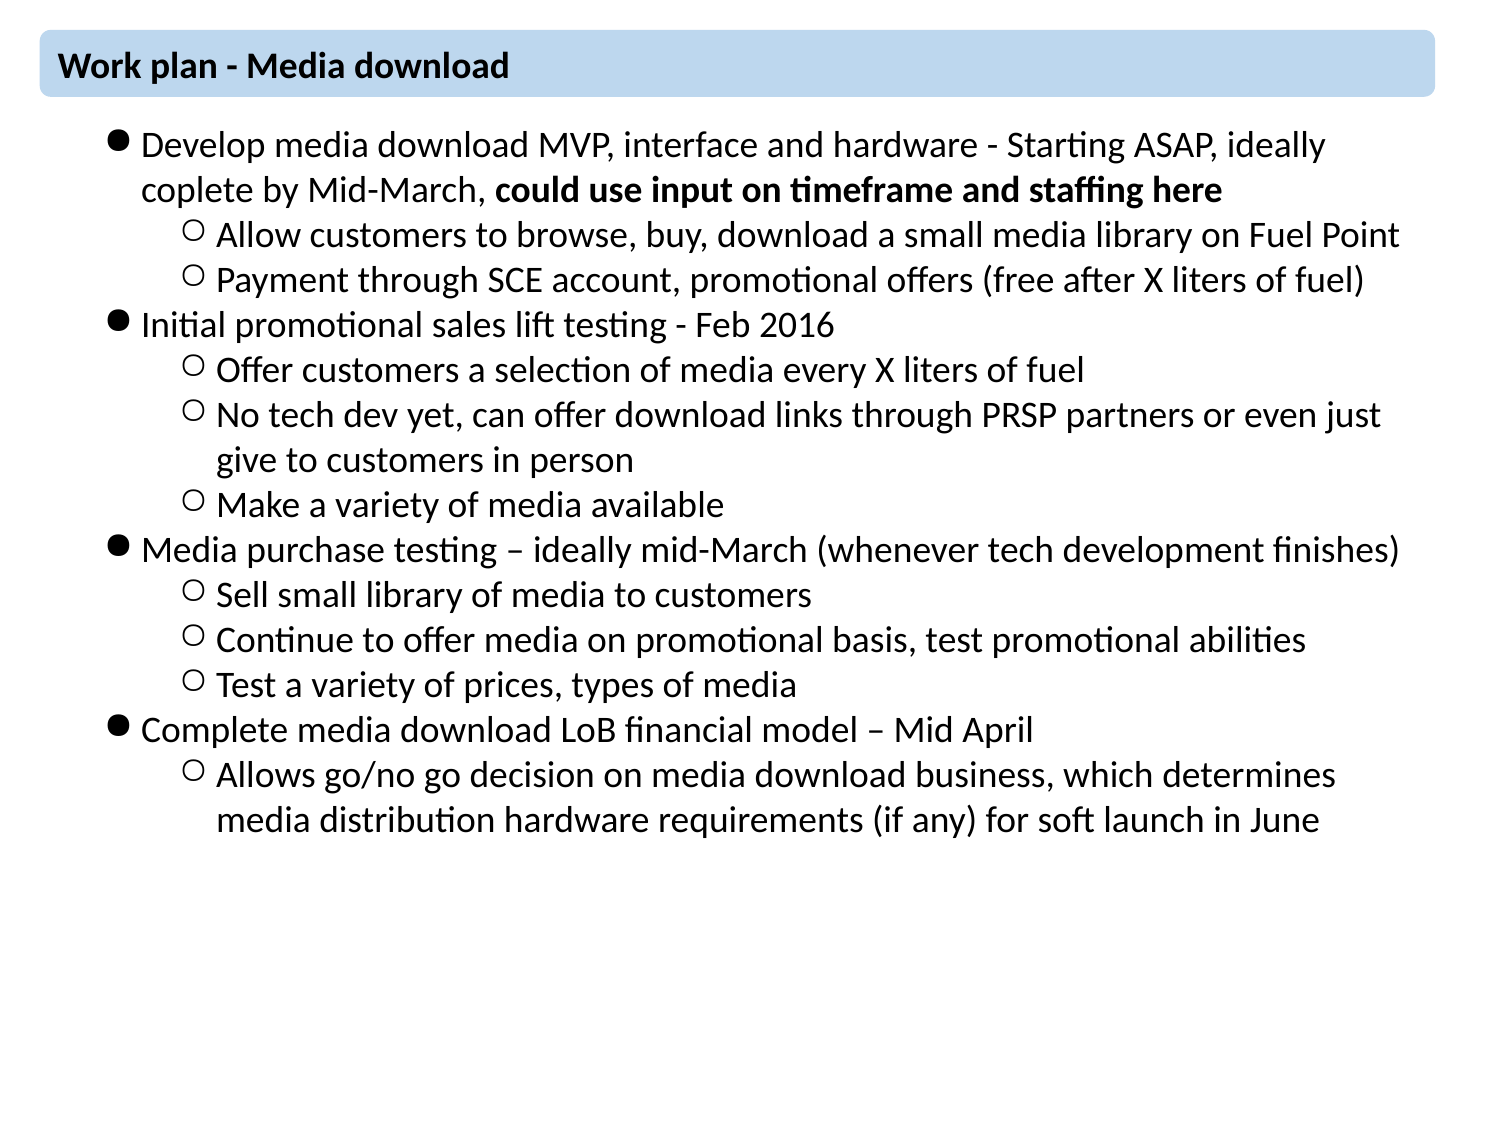

Work plan - Media download
Develop media download MVP, interface and hardware - Starting ASAP, ideally coplete by Mid-March, could use input on timeframe and staffing here
Allow customers to browse, buy, download a small media library on Fuel Point
Payment through SCE account, promotional offers (free after X liters of fuel)
Initial promotional sales lift testing - Feb 2016
Offer customers a selection of media every X liters of fuel
No tech dev yet, can offer download links through PRSP partners or even just give to customers in person
Make a variety of media available
Media purchase testing – ideally mid-March (whenever tech development finishes)
Sell small library of media to customers
Continue to offer media on promotional basis, test promotional abilities
Test a variety of prices, types of media
Complete media download LoB financial model – Mid April
Allows go/no go decision on media download business, which determines media distribution hardware requirements (if any) for soft launch in June